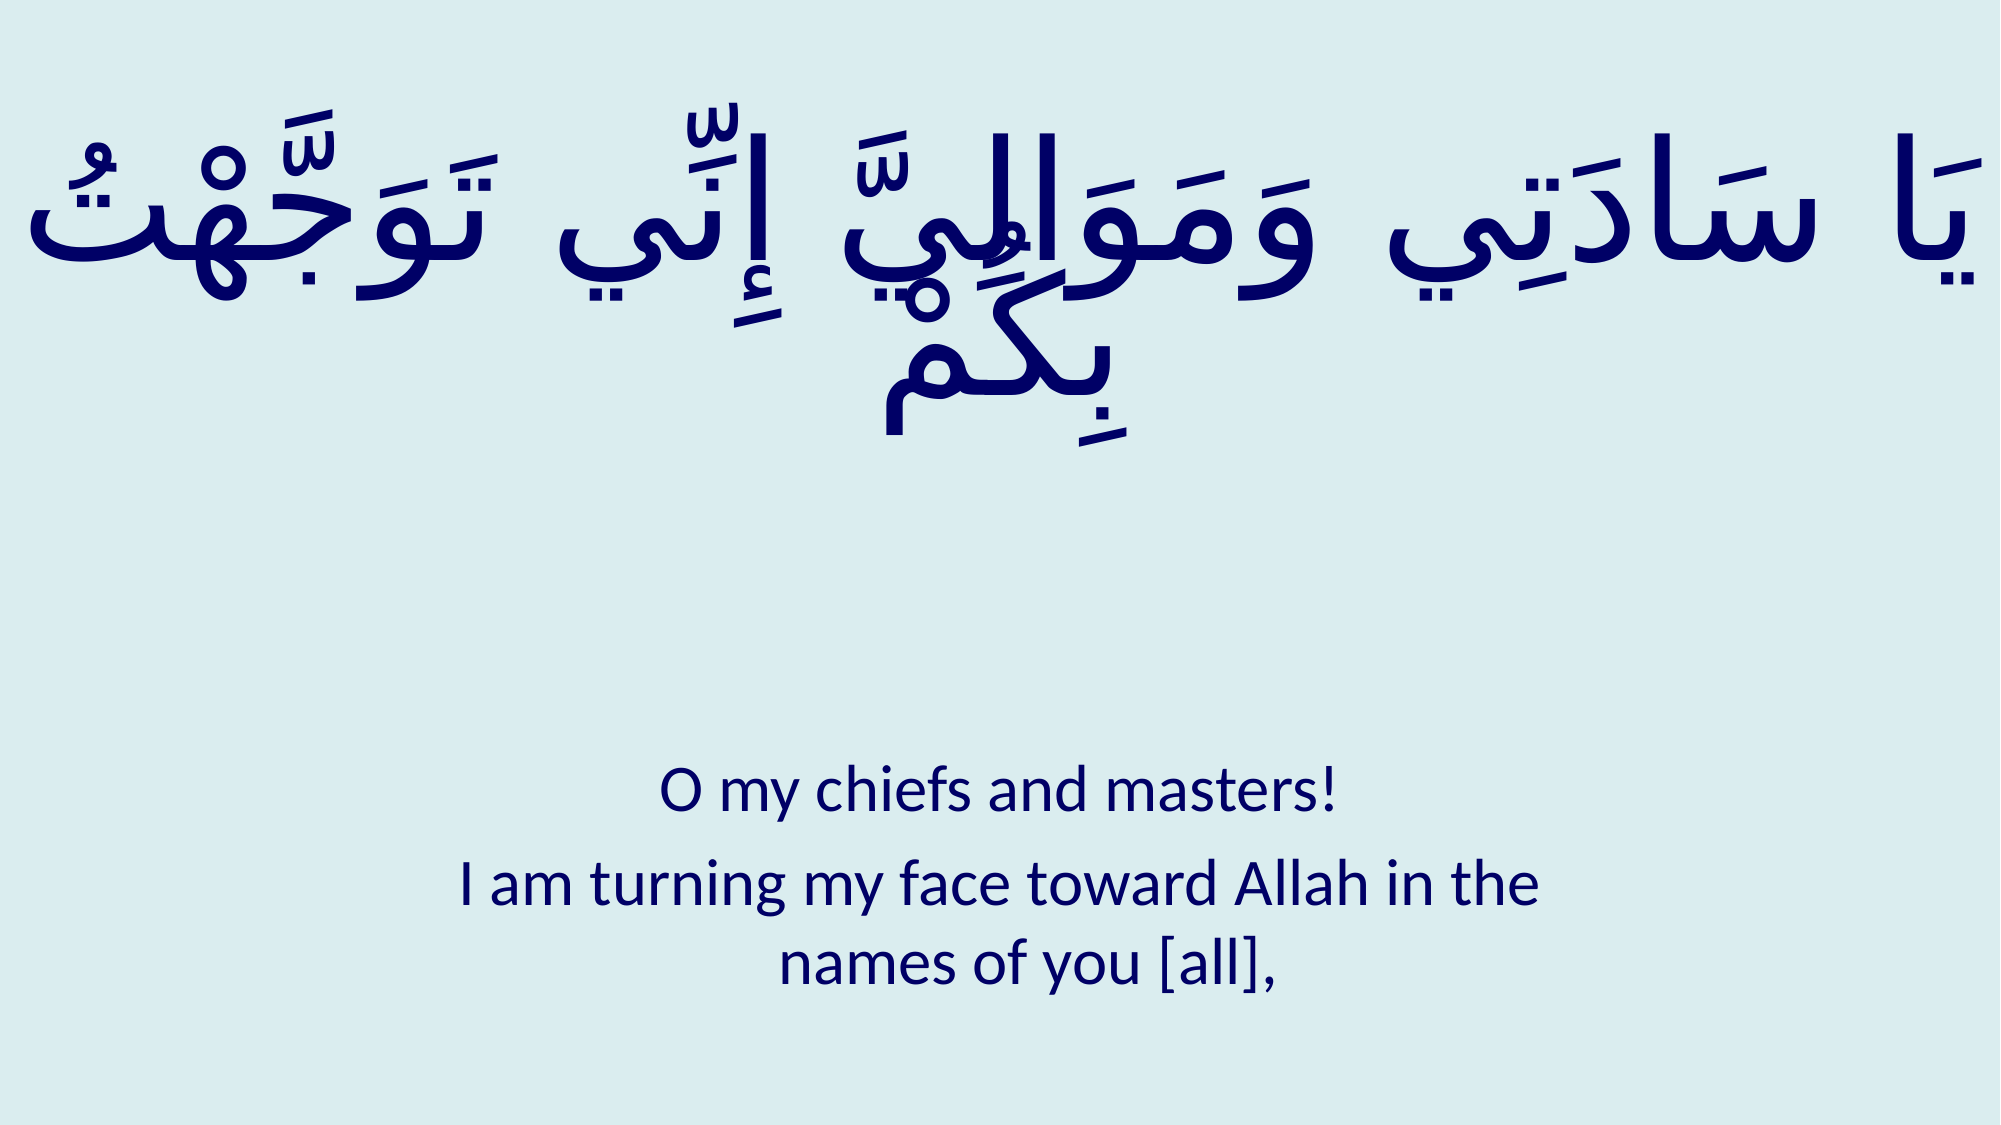

# يَا سَادَتِي وَمَوَالِيَّ إِنِّي تَوَجَّهْتُ بِكُمْ
O my chiefs and masters!
I am turning my face toward Allah in the names of you [all],